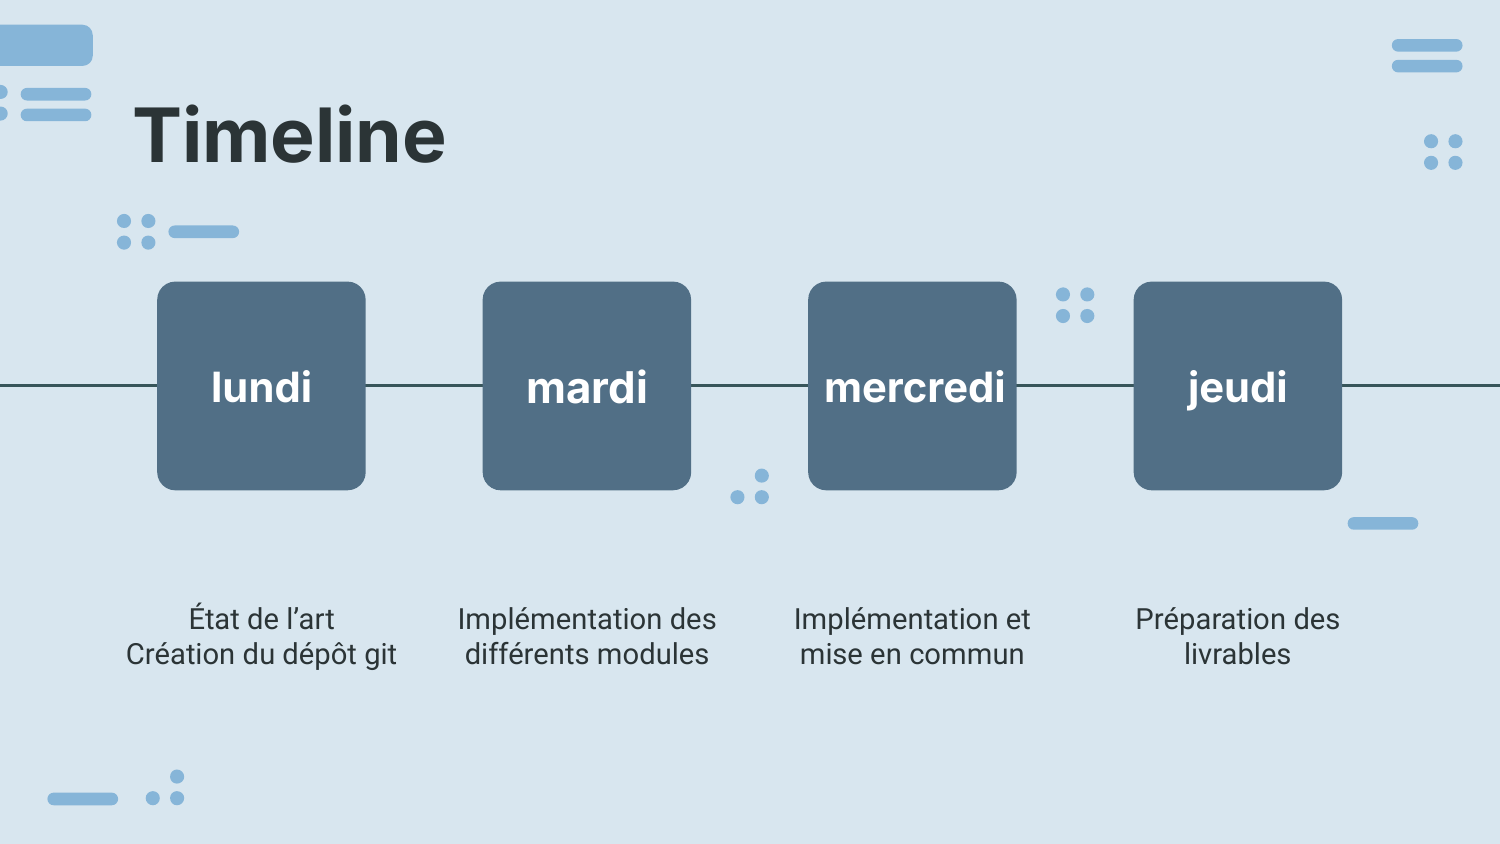

# Timeline

lundi
mardi
jeudi
mercredi

État de l’art
Création du dépôt git
Implémentation des différents modules
Implémentation et mise en commun
Préparation des livrables